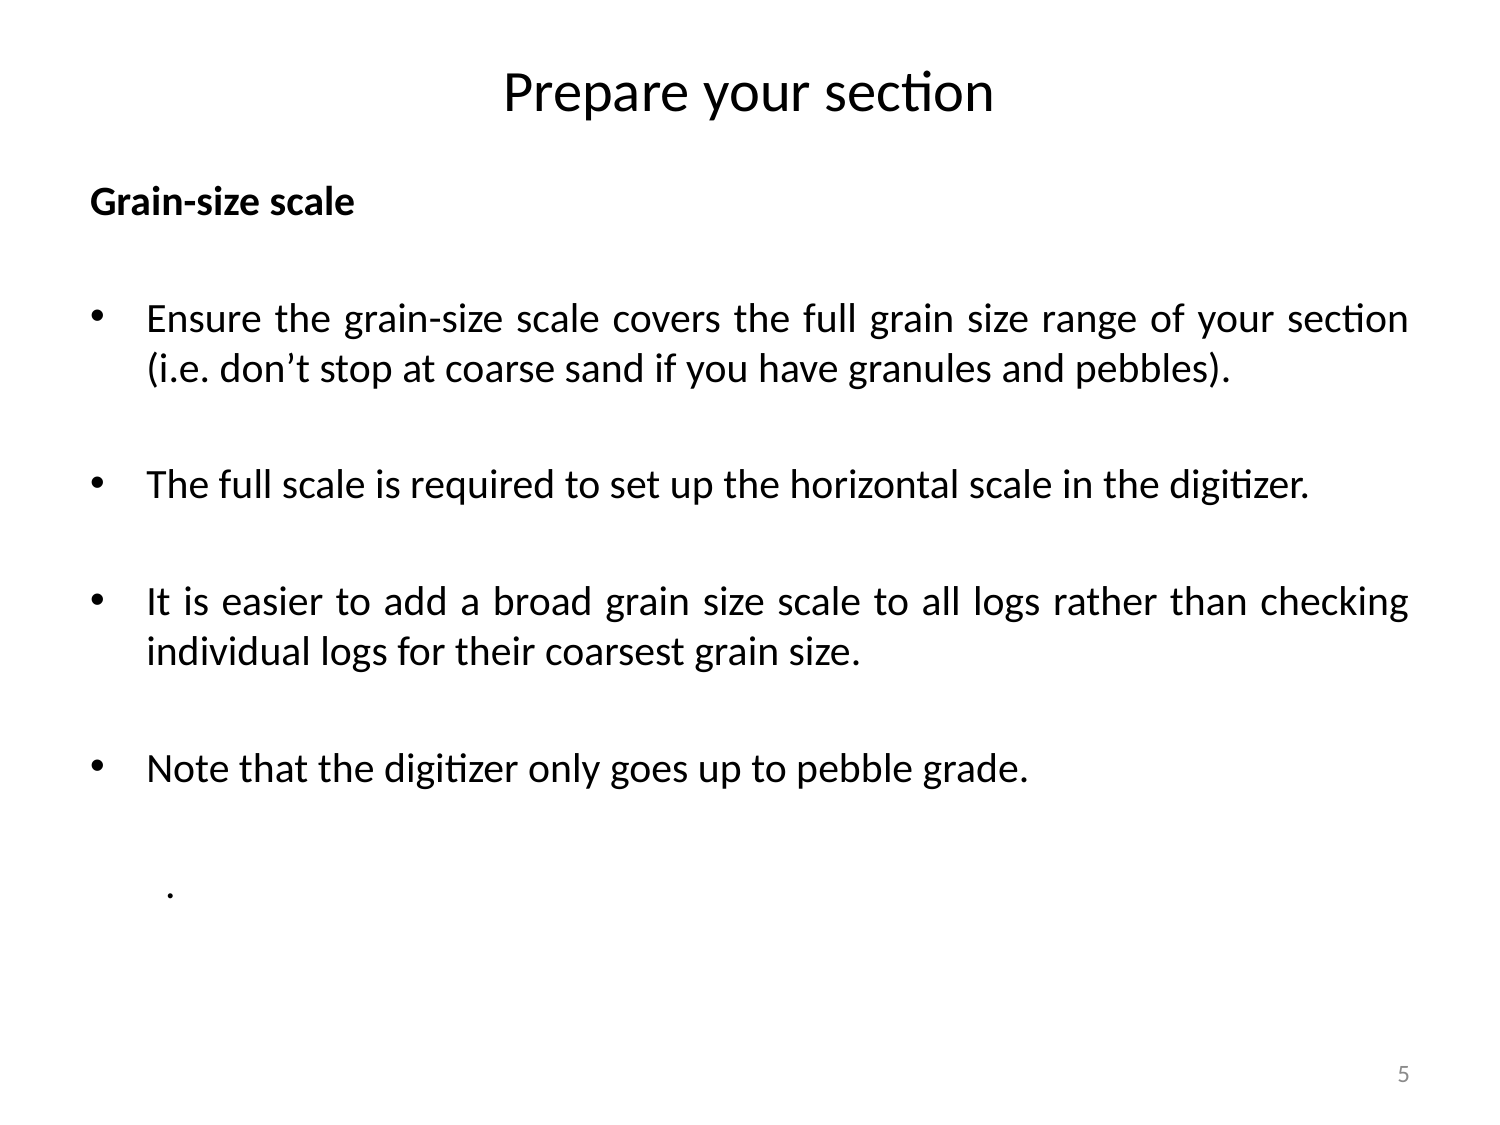

# Prepare your section
Grain-size scale

Ensure the grain-size scale covers the full grain size range of your section (i.e. don’t stop at coarse sand if you have granules and pebbles).

The full scale is required to set up the horizontal scale in the digitizer.

It is easier to add a broad grain size scale to all logs rather than checking individual logs for their coarsest grain size.

Note that the digitizer only goes up to pebble grade.

.
5